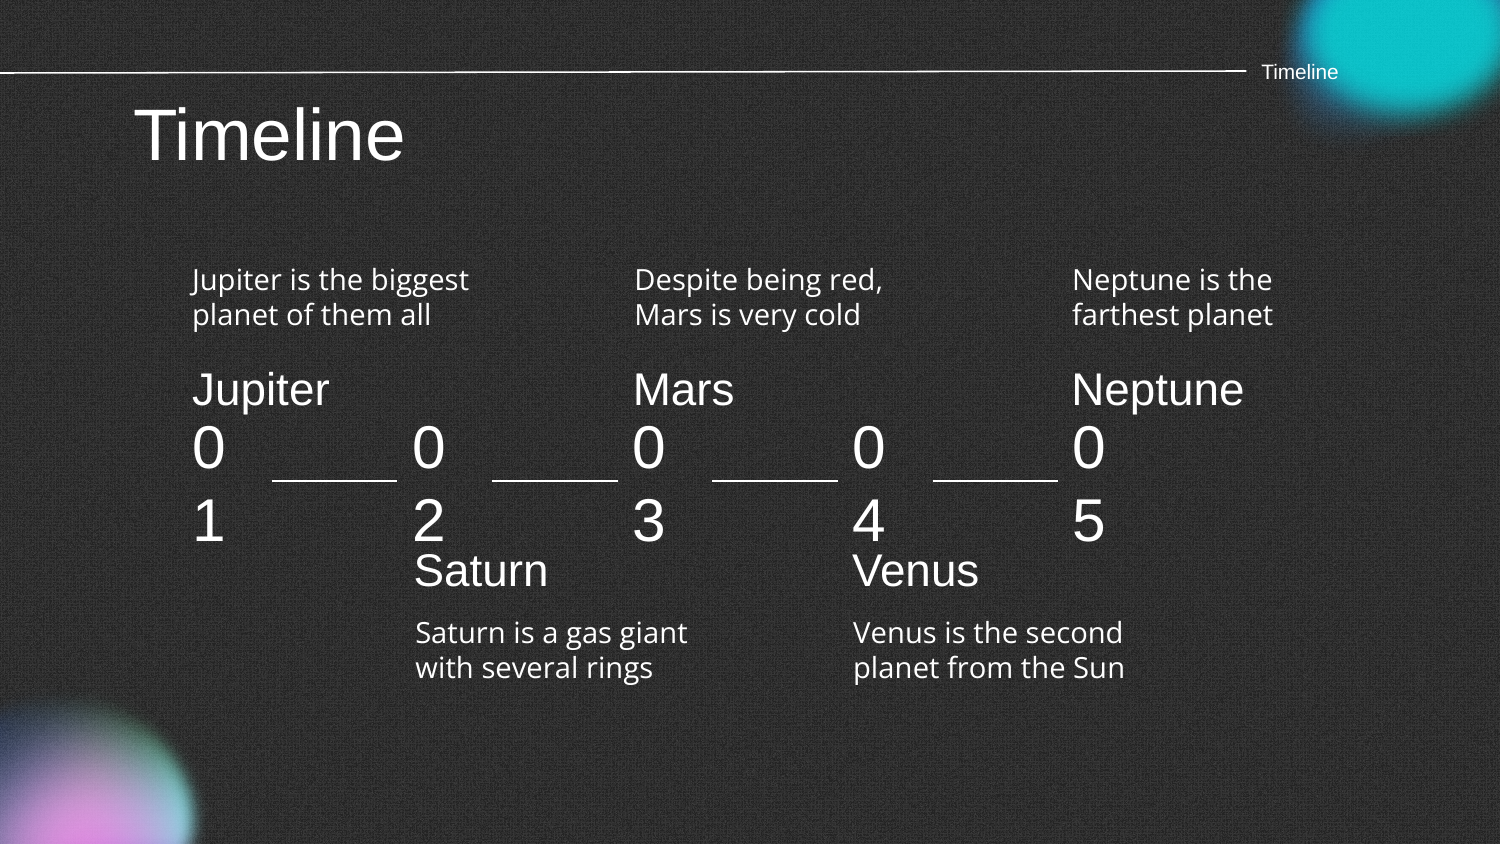

Timeline
# Timeline
Jupiter is the biggest planet of them all
Despite being red, Mars is very cold
Neptune is the farthest planet
Jupiter
Mars
Neptune
01
02
03
04
05
Saturn
Venus
Saturn is a gas giant with several rings
Venus is the second planet from the Sun